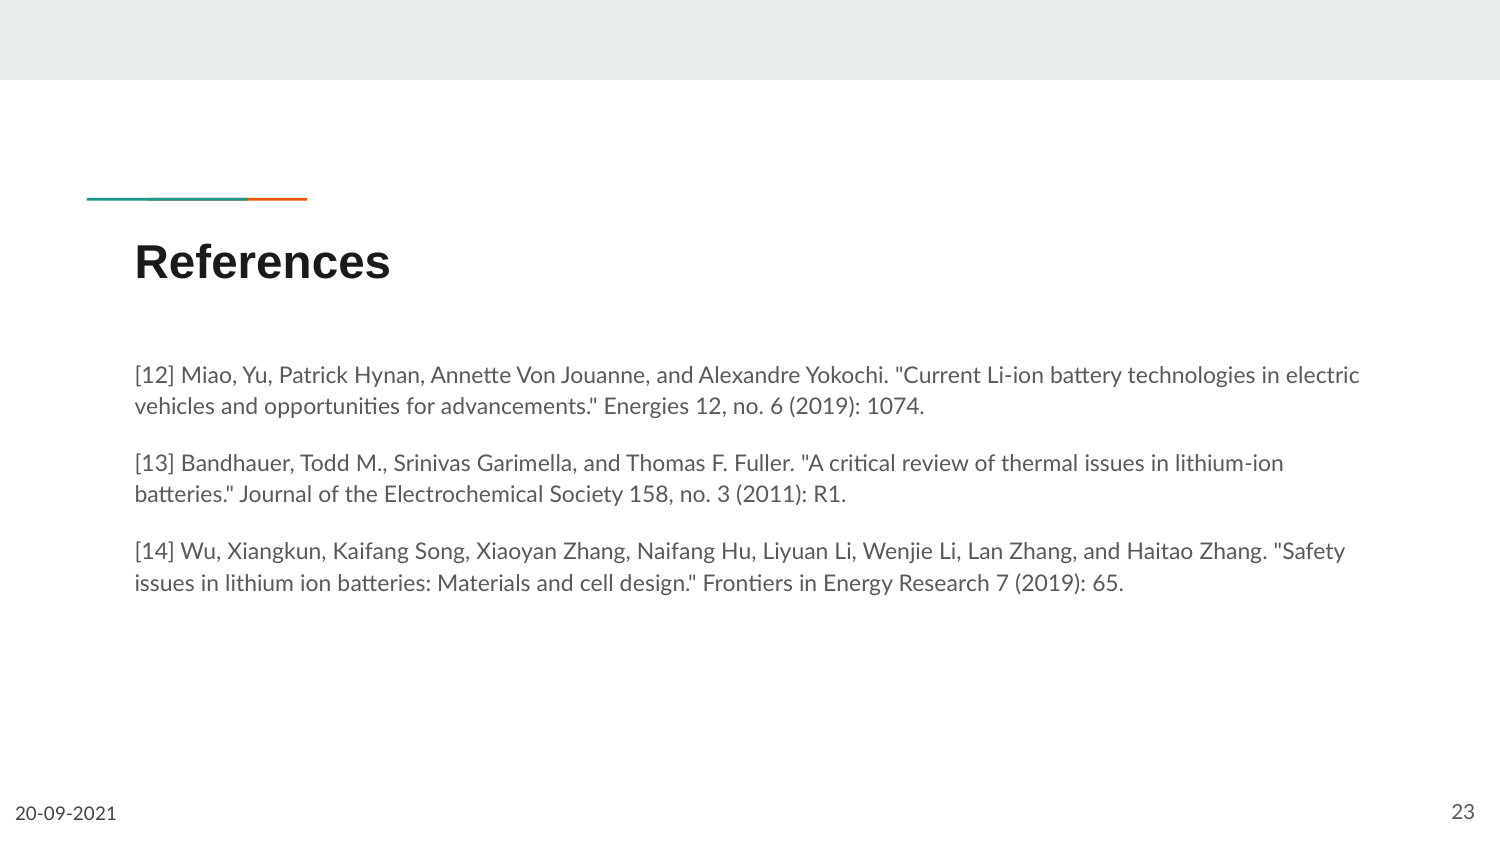

# References
[12] Miao, Yu, Patrick Hynan, Annette Von Jouanne, and Alexandre Yokochi. "Current Li-ion battery technologies in electric vehicles and opportunities for advancements." Energies 12, no. 6 (2019): 1074.
[13] Bandhauer, Todd M., Srinivas Garimella, and Thomas F. Fuller. "A critical review of thermal issues in lithium-ion batteries." Journal of the Electrochemical Society 158, no. 3 (2011): R1.
[14] Wu, Xiangkun, Kaifang Song, Xiaoyan Zhang, Naifang Hu, Liyuan Li, Wenjie Li, Lan Zhang, and Haitao Zhang. "Safety issues in lithium ion batteries: Materials and cell design." Frontiers in Energy Research 7 (2019): 65.

23
20-09-2021